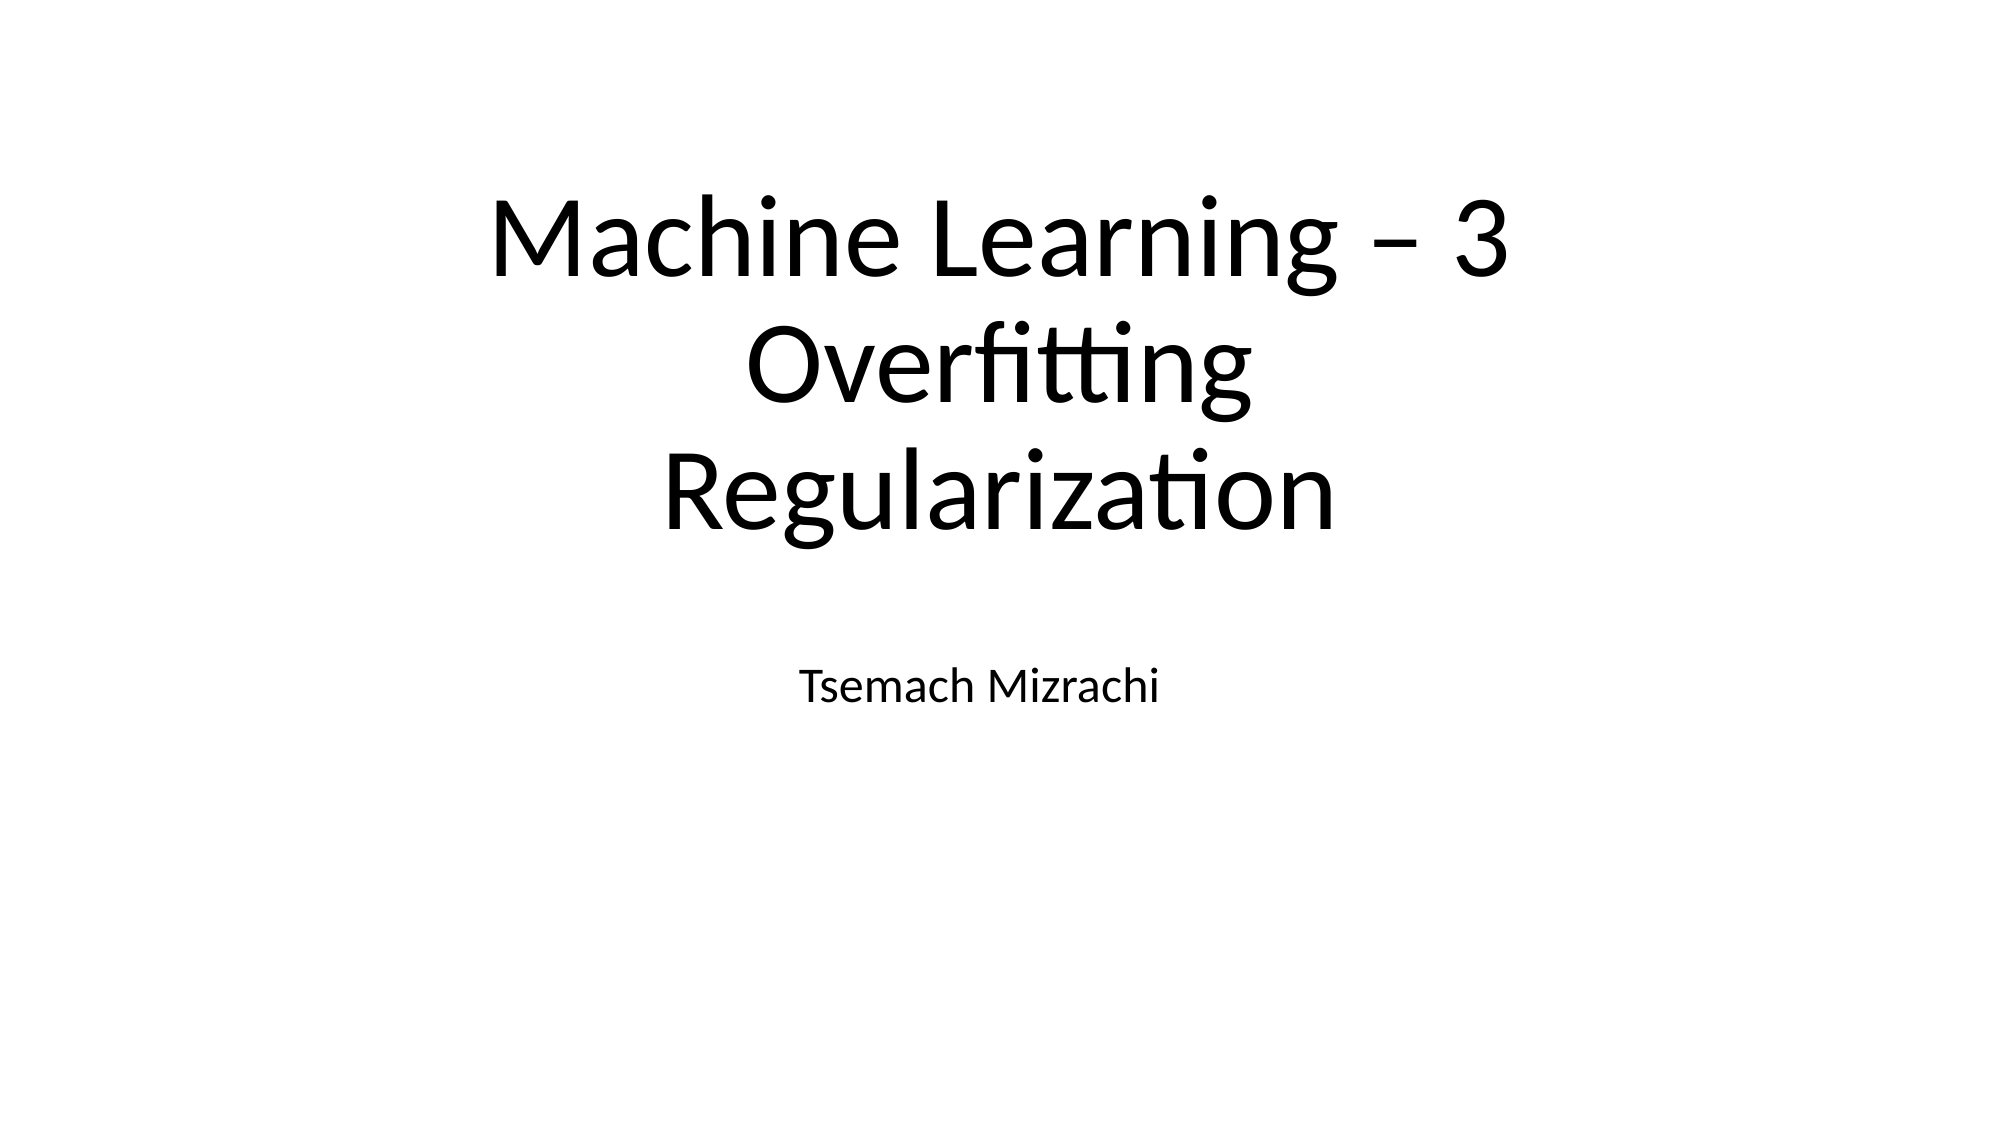

# Machine Learning – 3 Overfitting Regularization
Tsemach Mizrachi